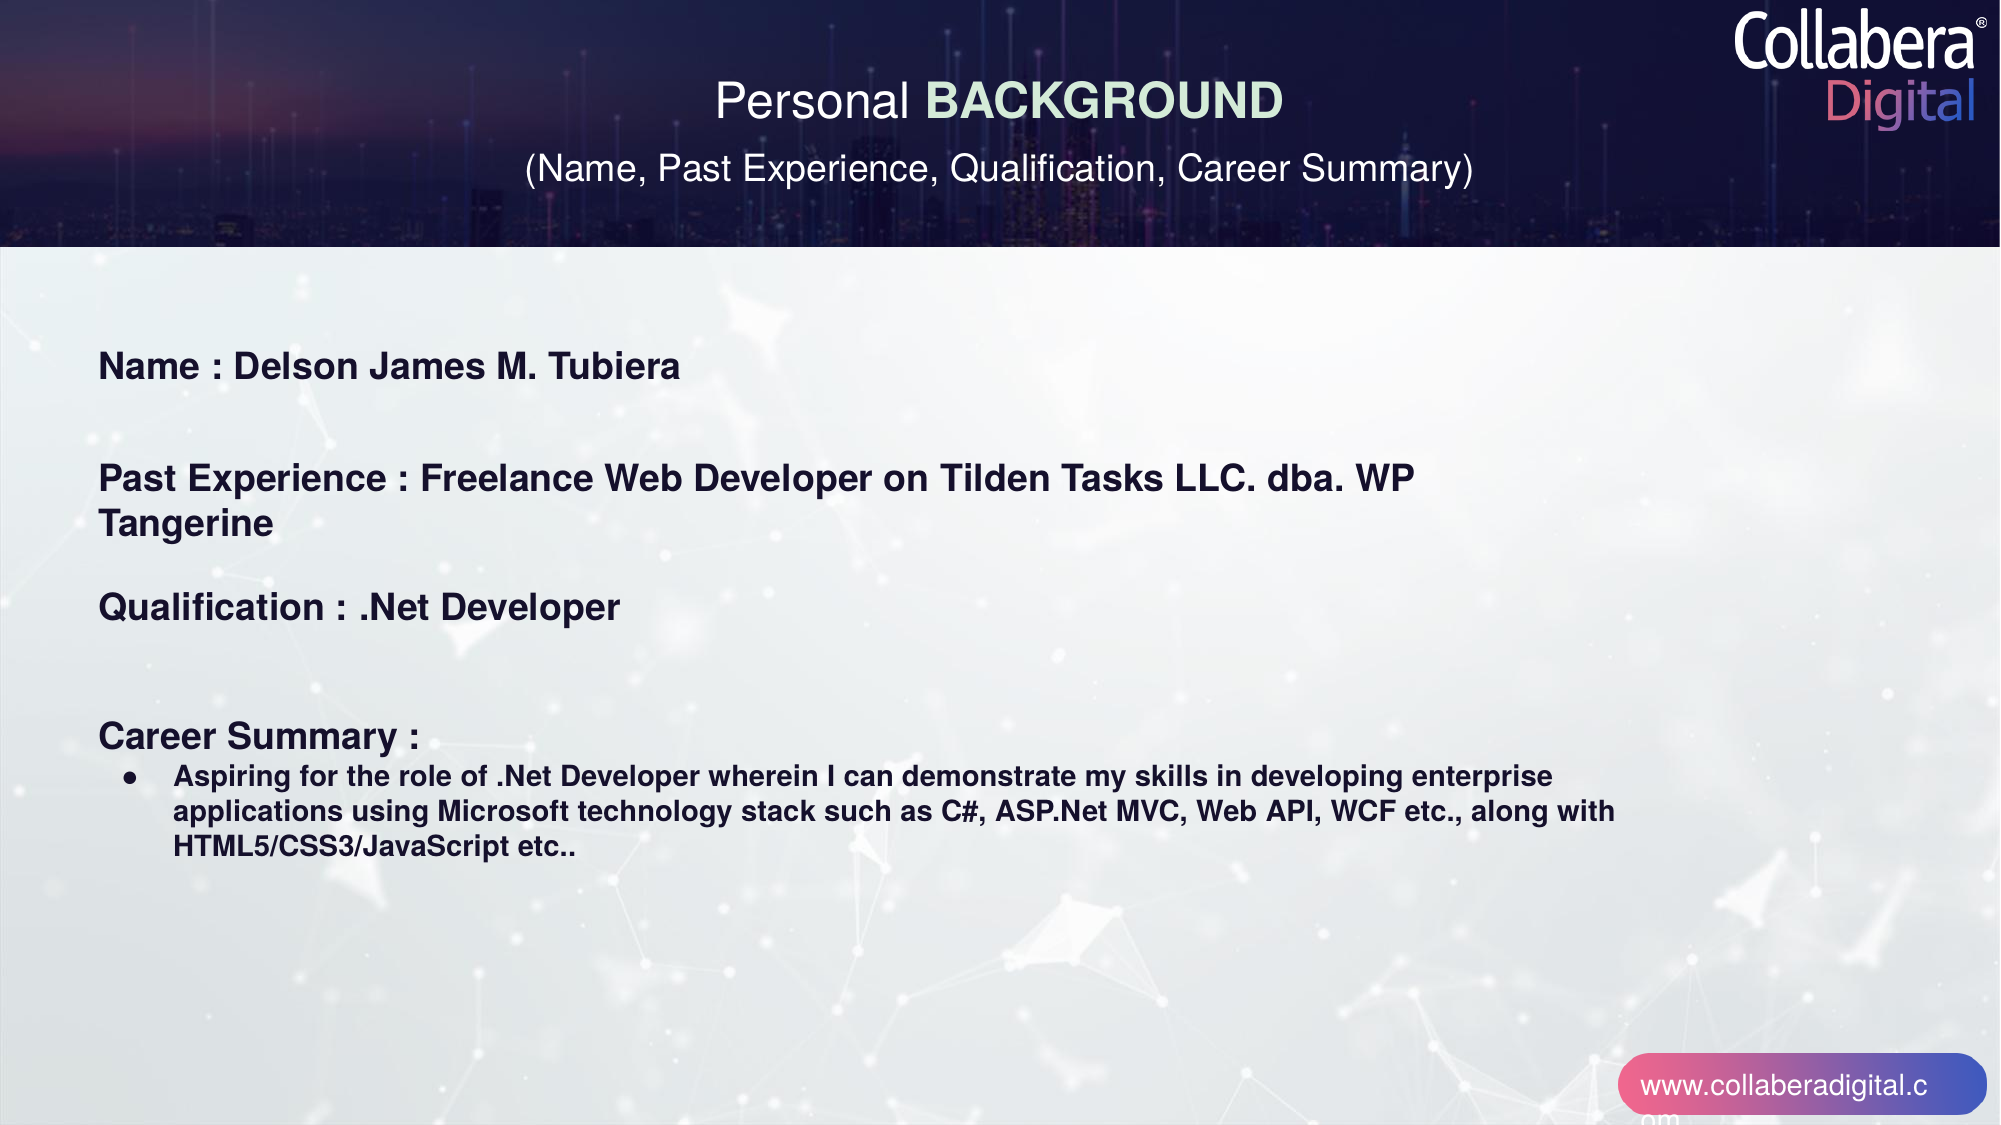

Personal BACKGROUND
(Name, Past Experience, Qualification, Career Summary)
Name : Delson James M. Tubiera
Past Experience : Freelance Web Developer on Tilden Tasks LLC. dba. WP
Tangerine
Qualification : .Net Developer
Career Summary :
Aspiring for the role of .Net Developer wherein I can demonstrate my skills in developing enterprise applications using Microsoft technology stack such as C#, ASP.Net MVC, Web API, WCF etc., along with HTML5/CSS3/JavaScript etc..